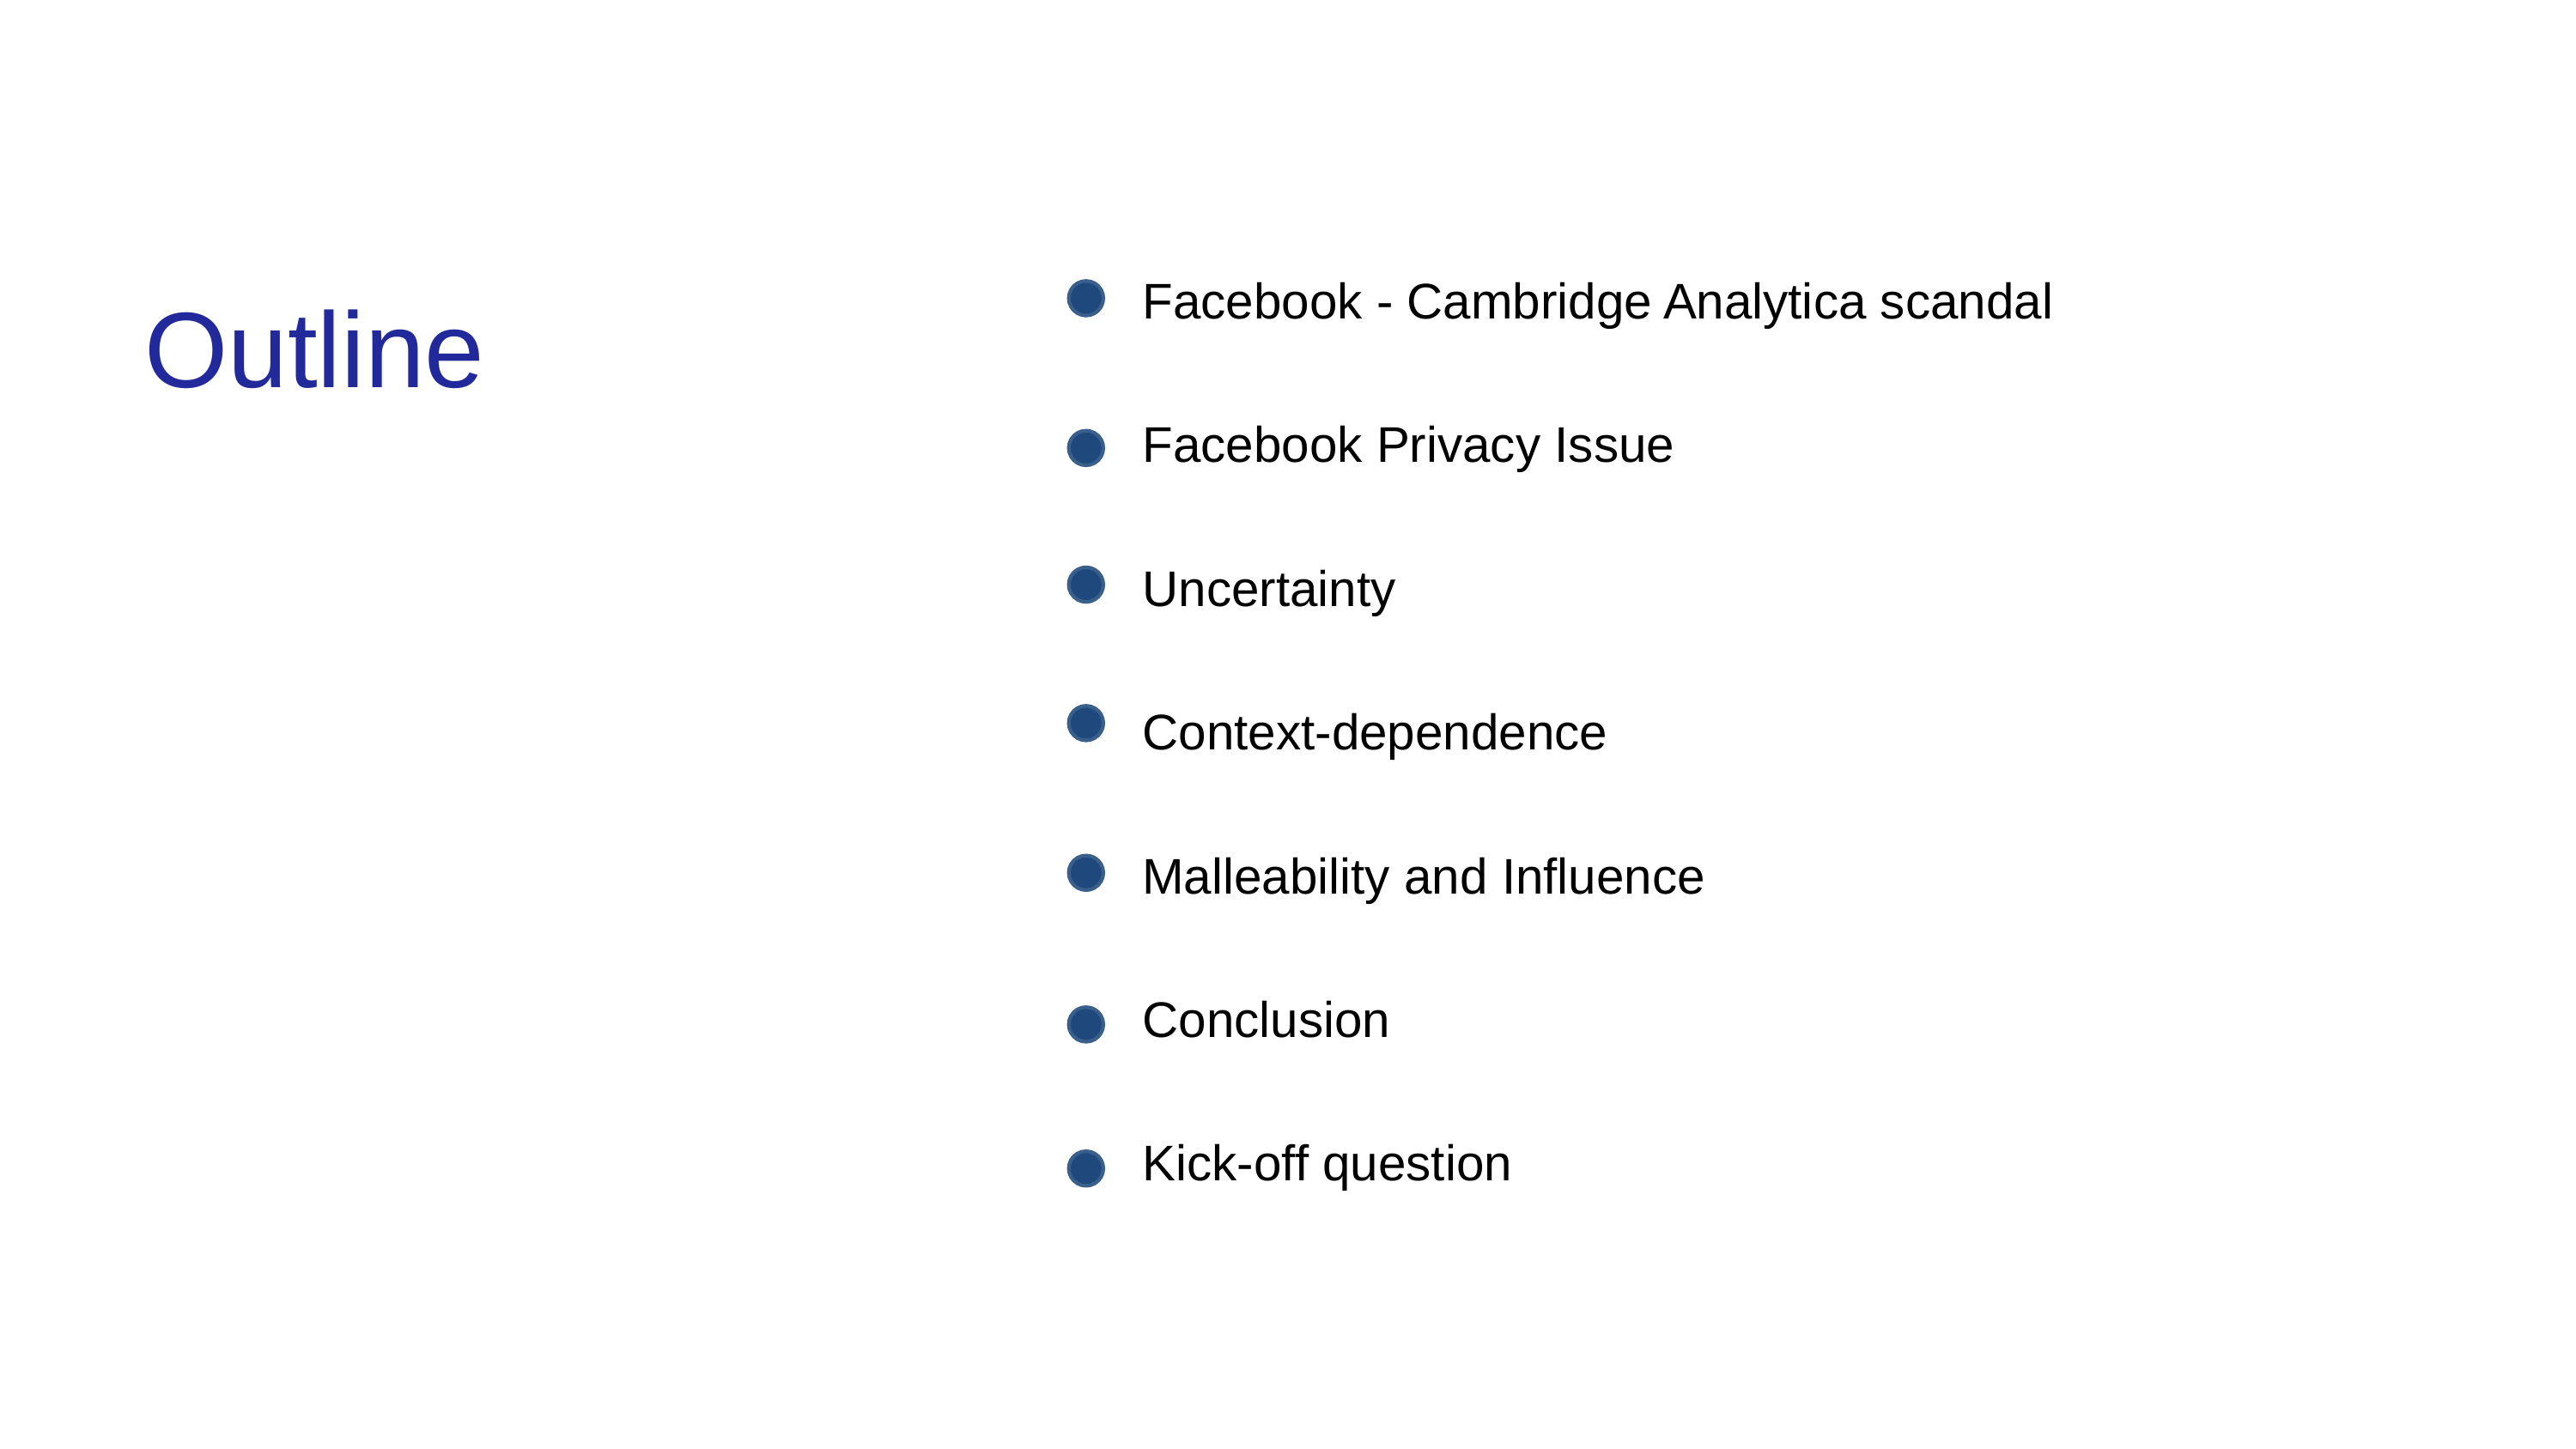

Facebook - Cambridge Analytica scandal

Facebook Privacy Issue

Uncertainty

Context-dependence

Malleability and Influence

Conclusion

Kick-off question

Outline